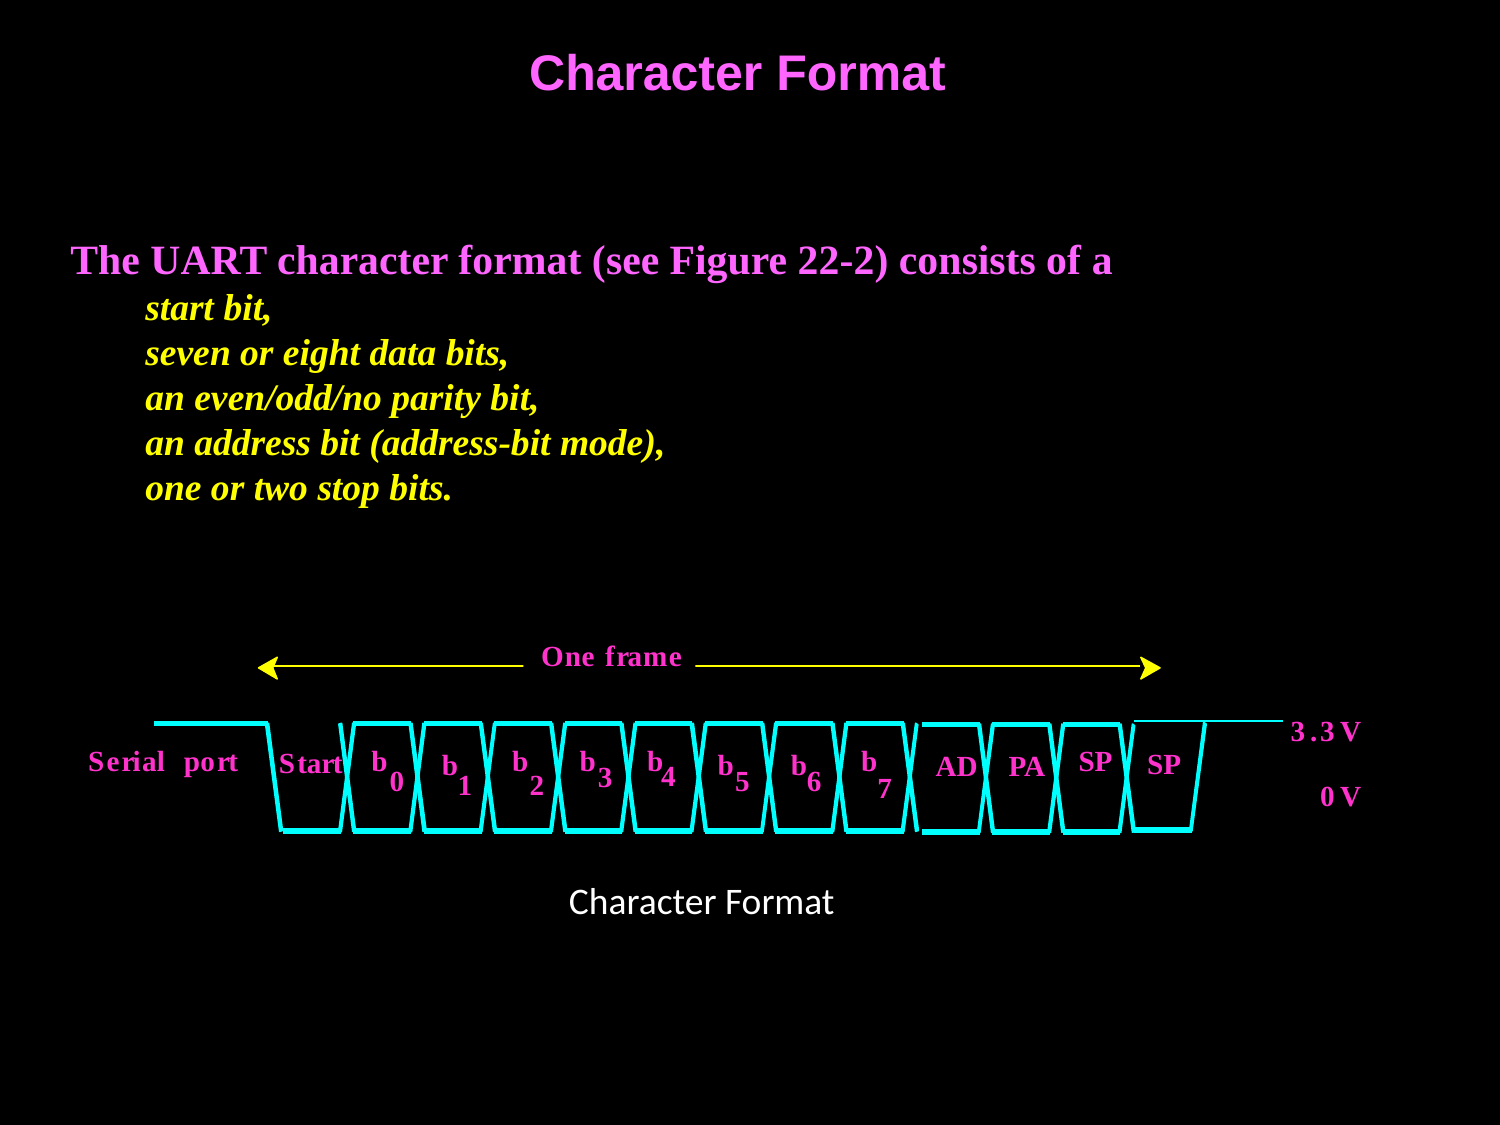

Character Format
The UART character format (see Figure 22-2) consists of a
start bit,
seven or eight data bits,
an even/odd/no parity bit,
an address bit (address-bit mode),
one or two stop bits.

O
n
e

f
r
a
m
e

3
.
3
V

0
V

SP

SP
AD
PA

b
b
b
b
b
S
e
r
i
a
l

p
o
r
t
S
t
a
r
t
b
b
b
4
3
0
5
6
1
2
7

Character Format